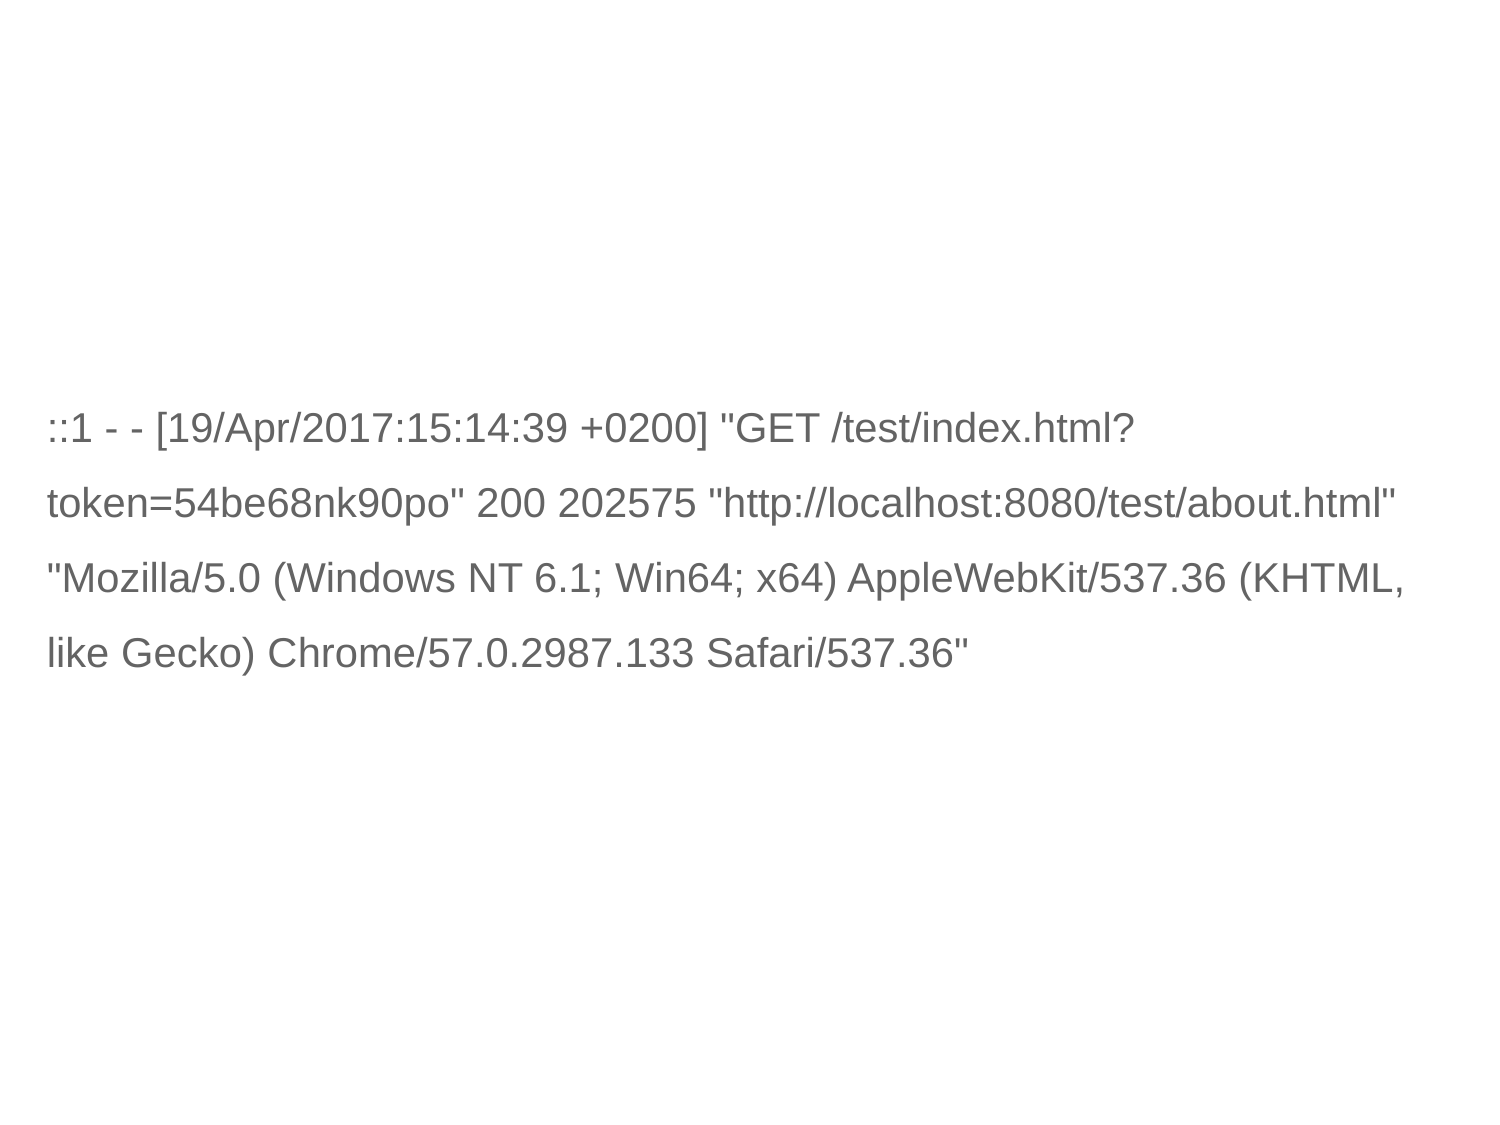

::1 - - [19/Apr/2017:15:14:39 +0200] "GET /test/index.html?token=54be68nk90po" 200 202575 "http://localhost:8080/test/about.html" "Mozilla/5.0 (Windows NT 6.1; Win64; x64) AppleWebKit/537.36 (KHTML, like Gecko) Chrome/57.0.2987.133 Safari/537.36"